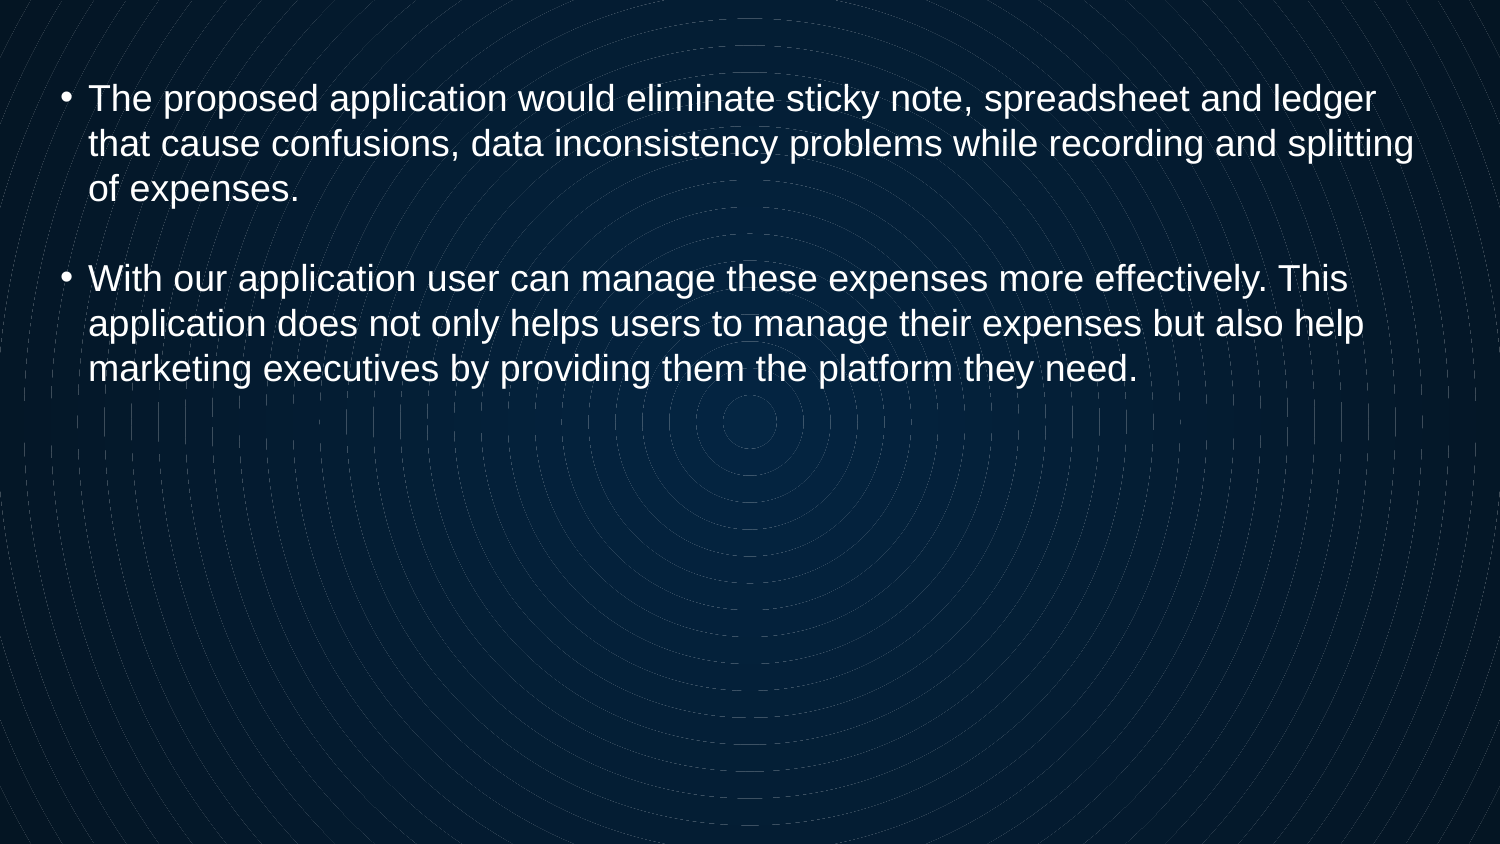

The proposed application would eliminate sticky note, spreadsheet and ledger that cause confusions, data inconsistency problems while recording and splitting of expenses.

With our application user can manage these expenses more effectively. This application does not only helps users to manage their expenses but also help marketing executives by providing them the platform they need.